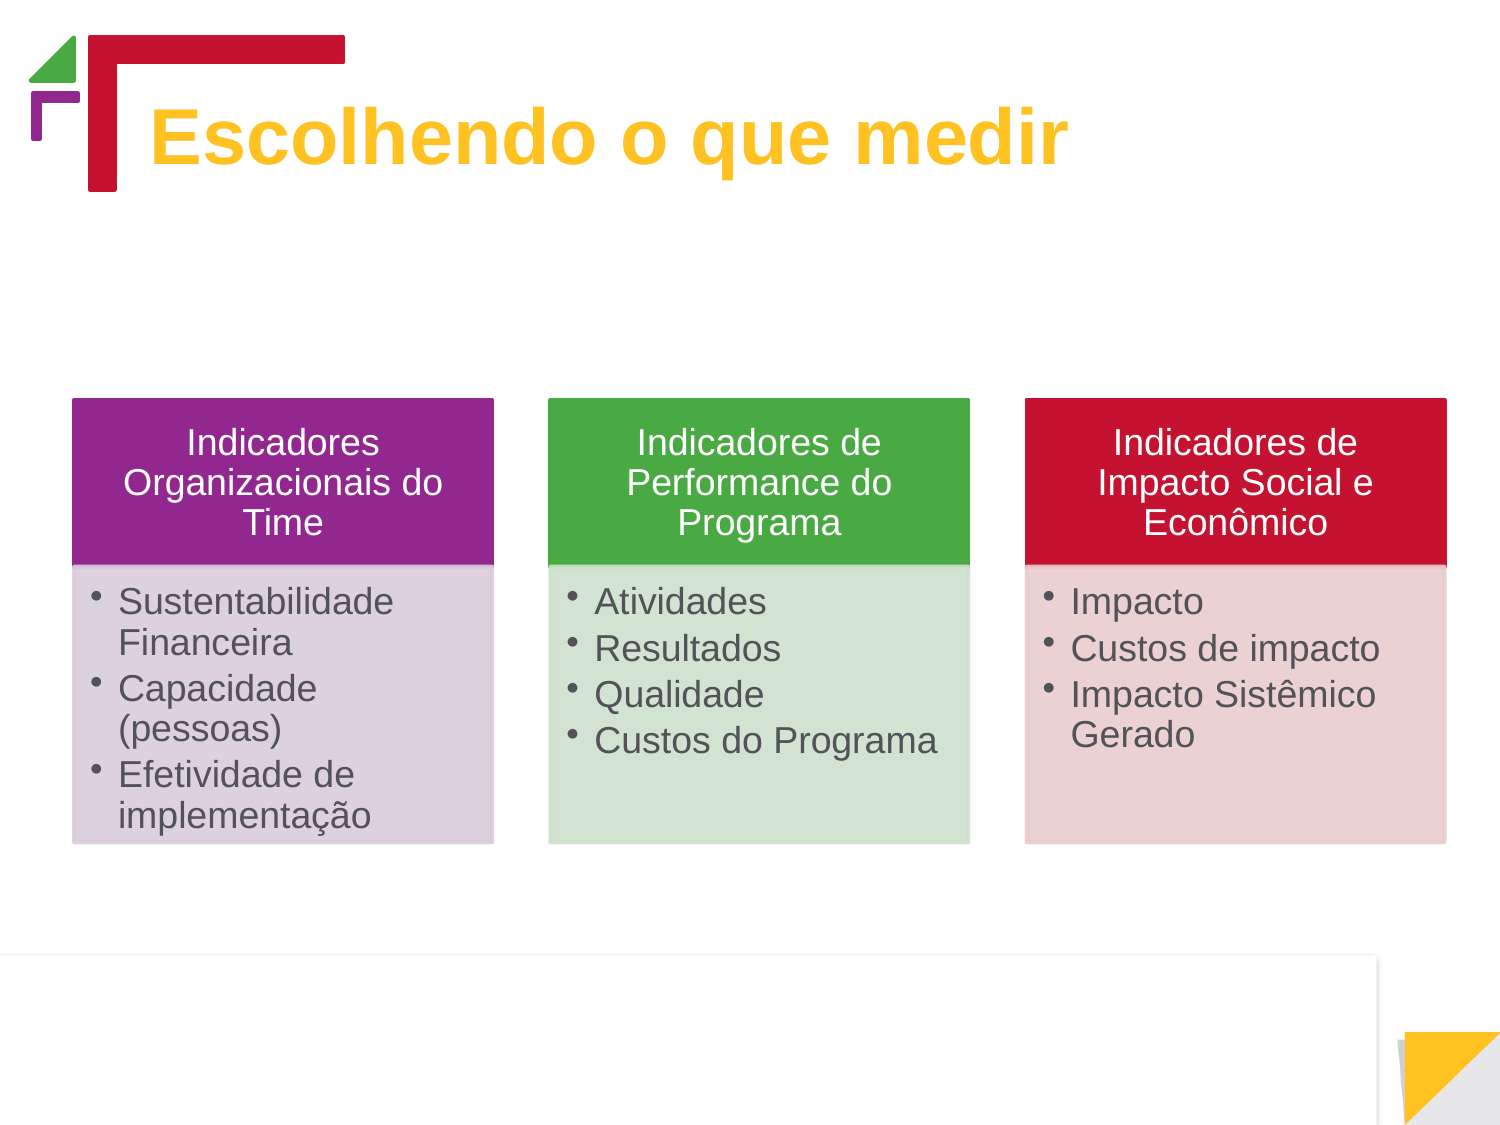

# Escolhendo o que medir

Indicadores Organizacionais do Time
Sustentabilidade Financeira
Capacidade (pessoas)
Efetividade de implementação
Indicadores de Performance do Programa
Atividades
Resultados
Qualidade
Custos do Programa
Indicadores de Impacto Social e Econômico
Impacto
Custos de impacto
Impacto Sistêmico Gerado